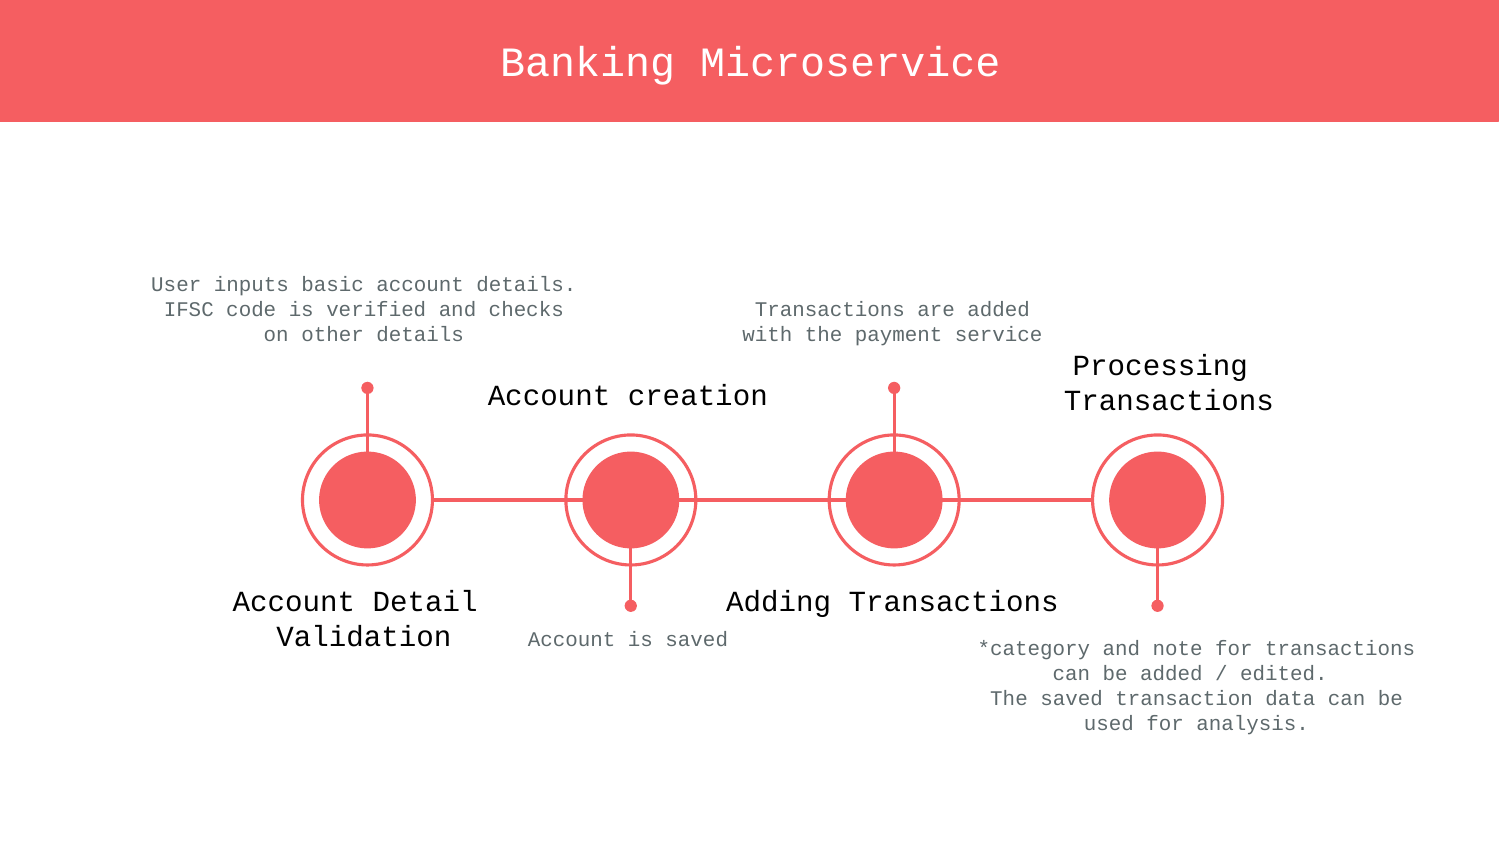

Banking Microservice
User inputs basic account details. IFSC code is verified and checks on other details
Transactions are added with the payment service
Processing
Transactions
Account creation

Account Detail
Validation
Adding Transactions
Account is saved
*category and note for transactions can be added / edited.
The saved transaction data can be used for analysis.